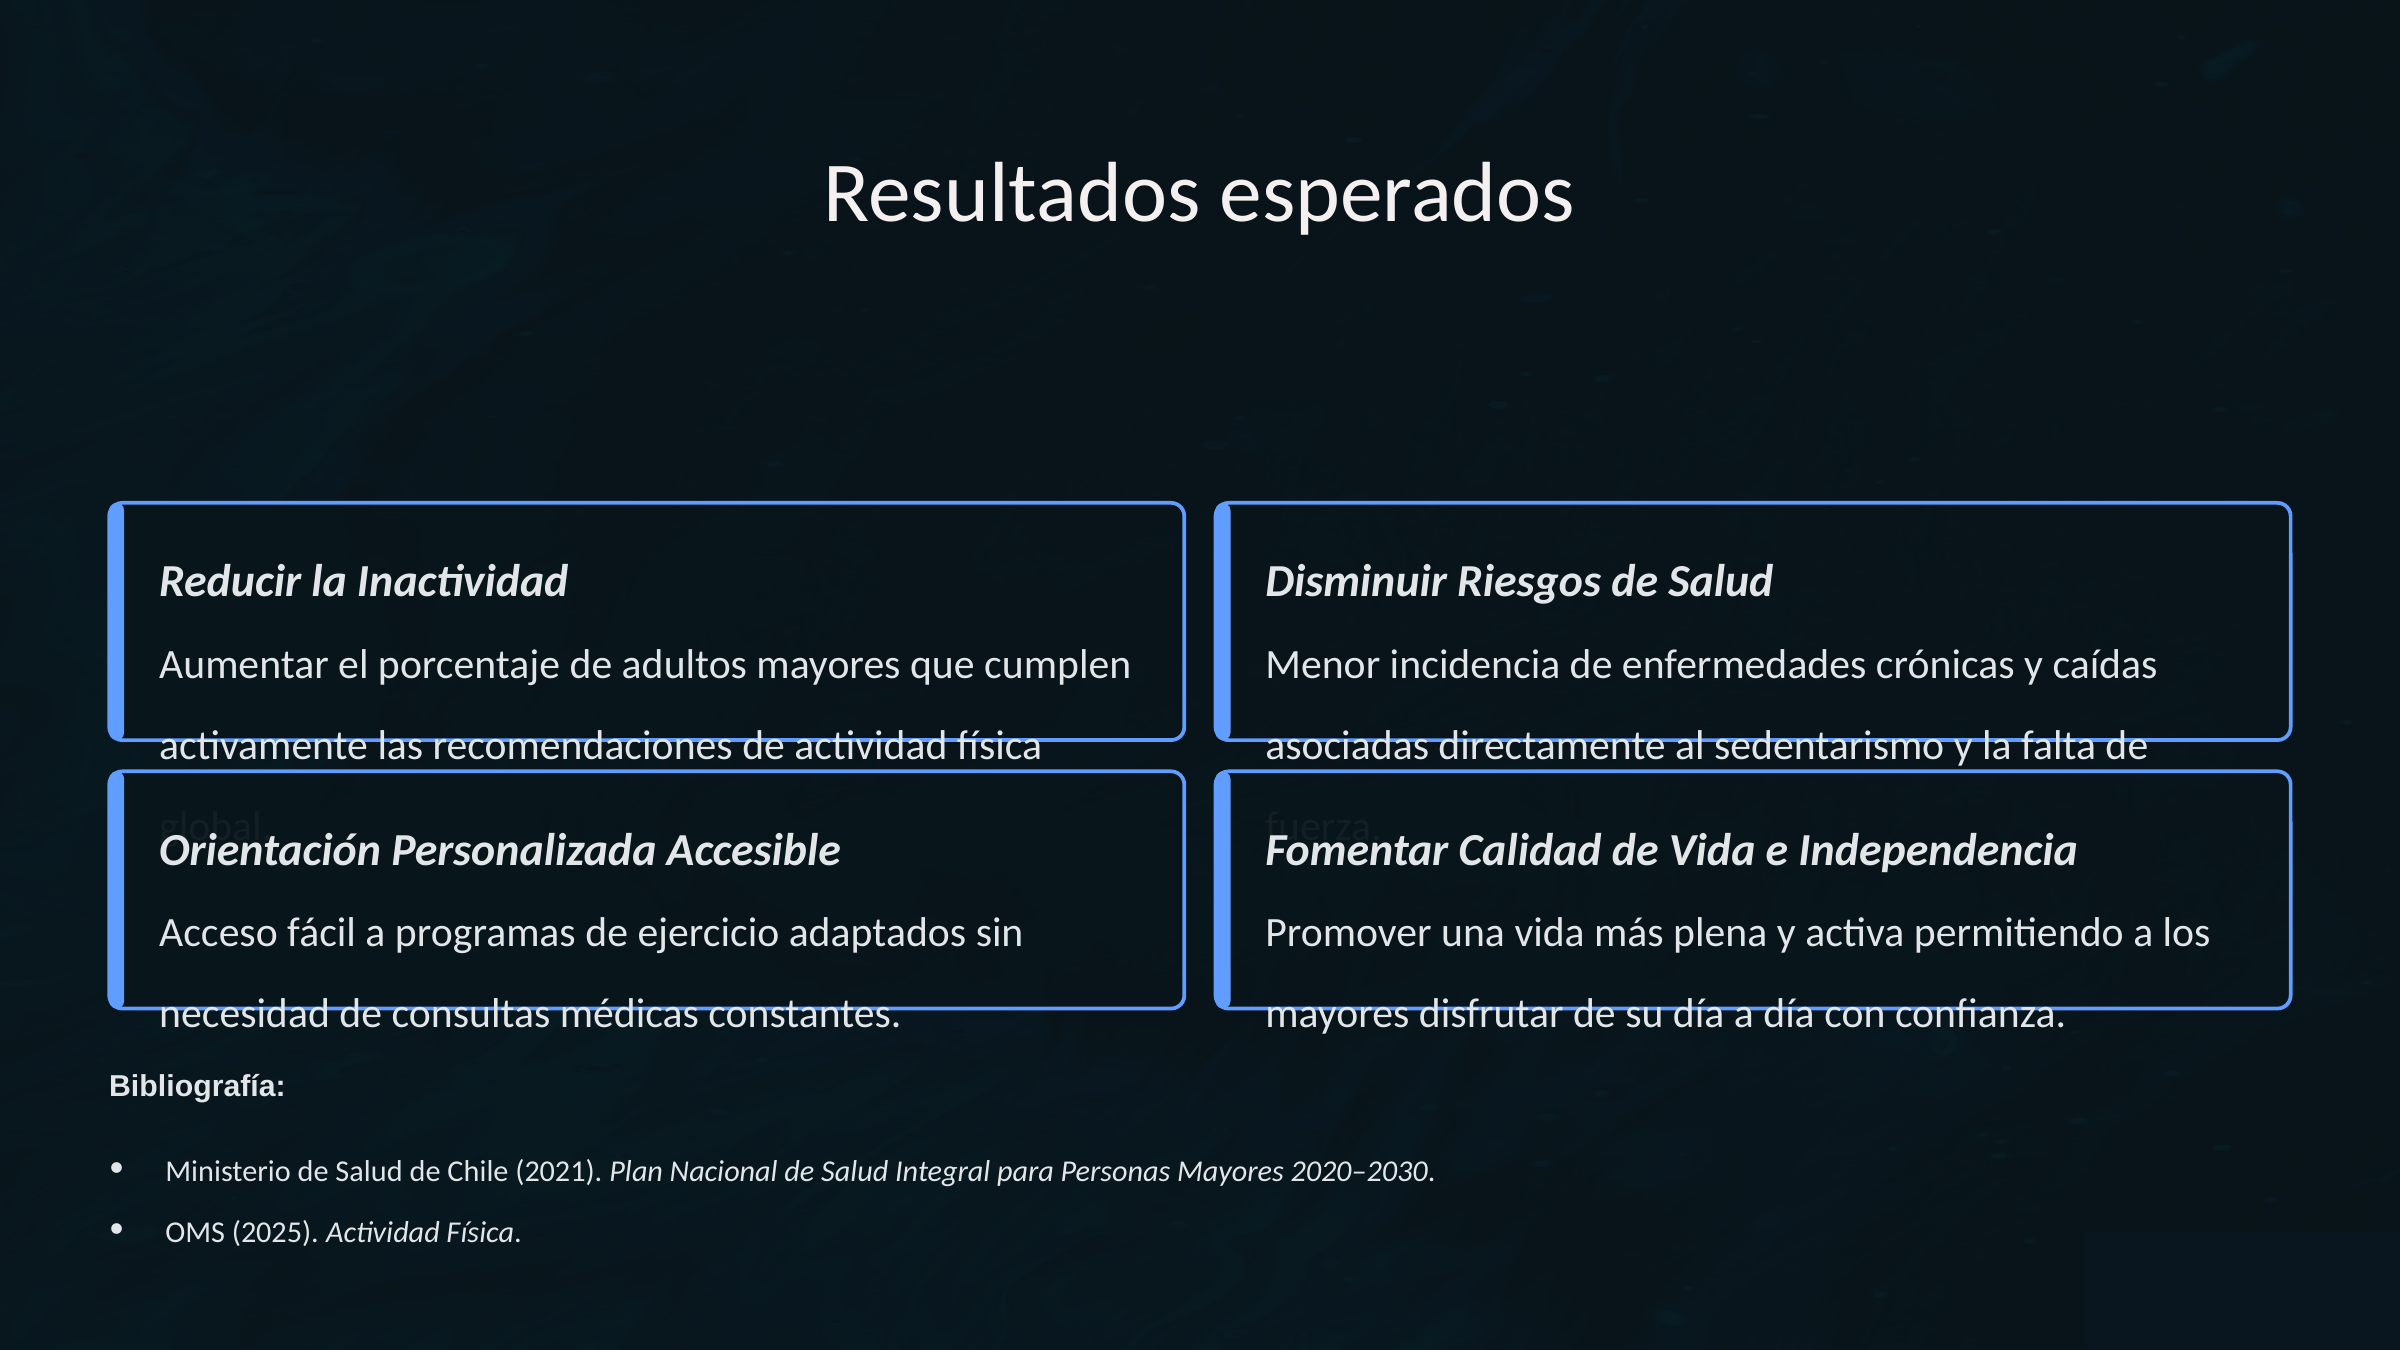

Resultados esperados

Reducir la Inactividad
Disminuir Riesgos de Salud
Aumentar el porcentaje de adultos mayores que cumplen activamente las recomendaciones de actividad física global.
Menor incidencia de enfermedades crónicas y caídas asociadas directamente al sedentarismo y la falta de fuerza.

Orientación Personalizada Accesible
Fomentar Calidad de Vida e Independencia
Acceso fácil a programas de ejercicio adaptados sin necesidad de consultas médicas constantes.
Promover una vida más plena y activa permitiendo a los mayores disfrutar de su día a día con confianza.
Bibliografía:
Ministerio de Salud de Chile (2021). Plan Nacional de Salud Integral para Personas Mayores 2020–2030.
OMS (2025). Actividad Física.